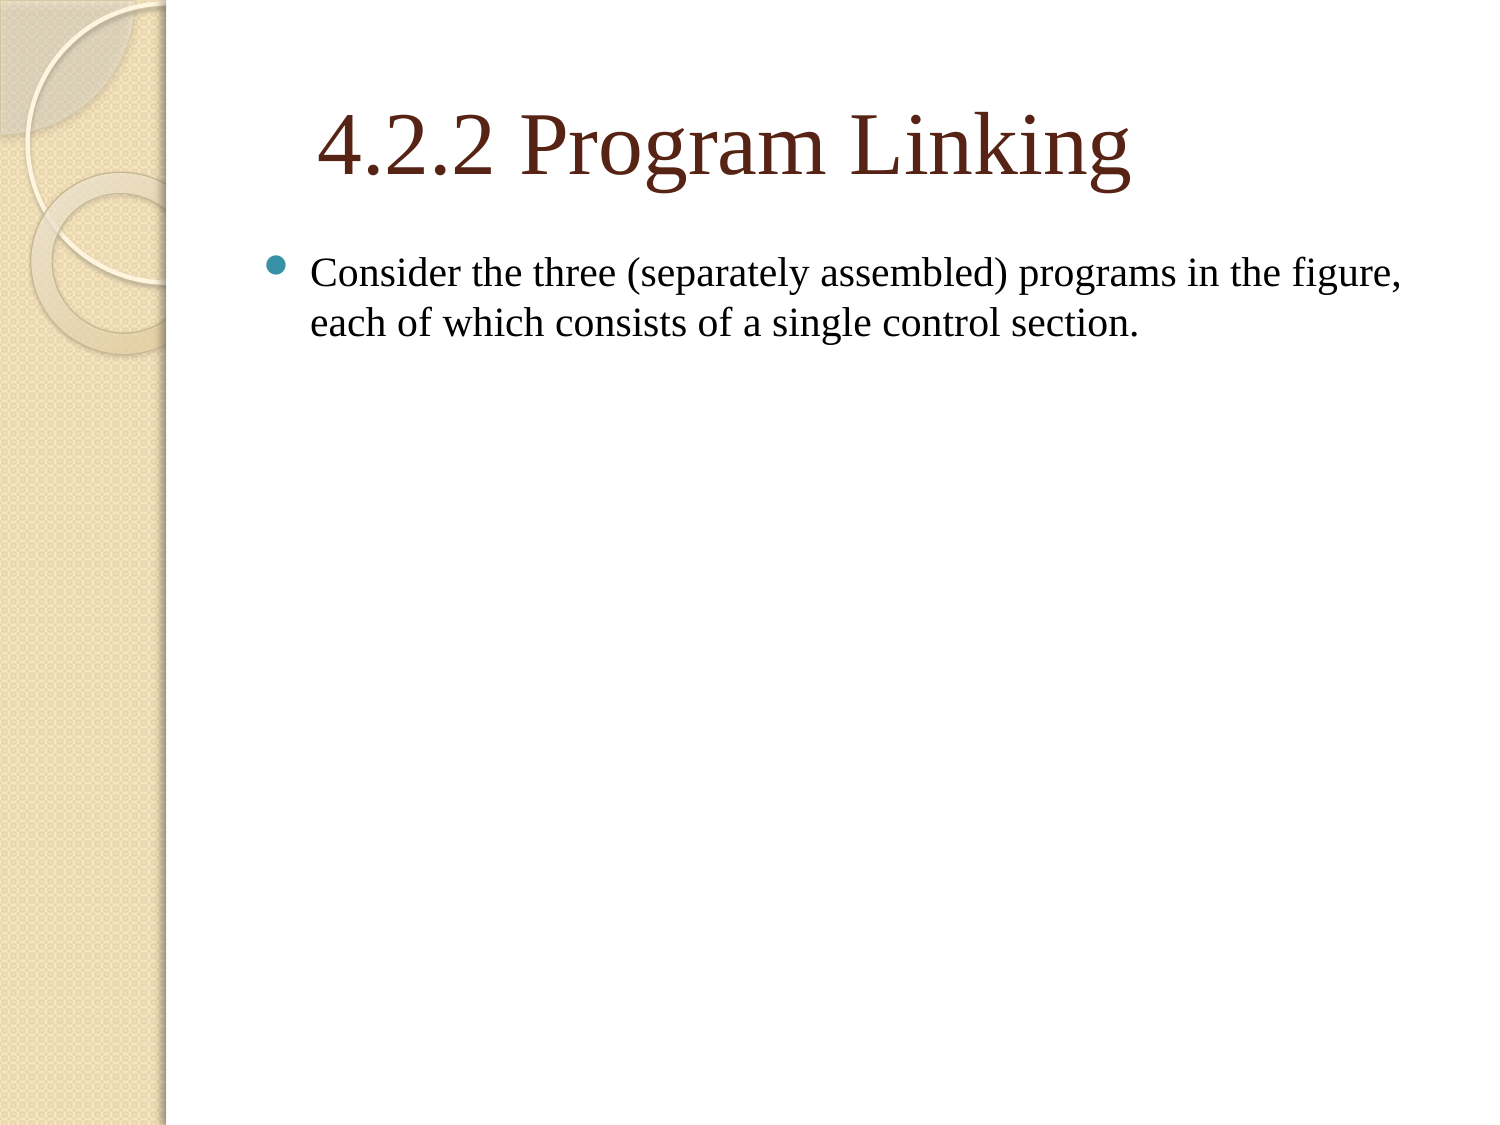

# 4.2.2 Program Linking
Consider the three (separately assembled) programs in the figure, each of which consists of a single control section.